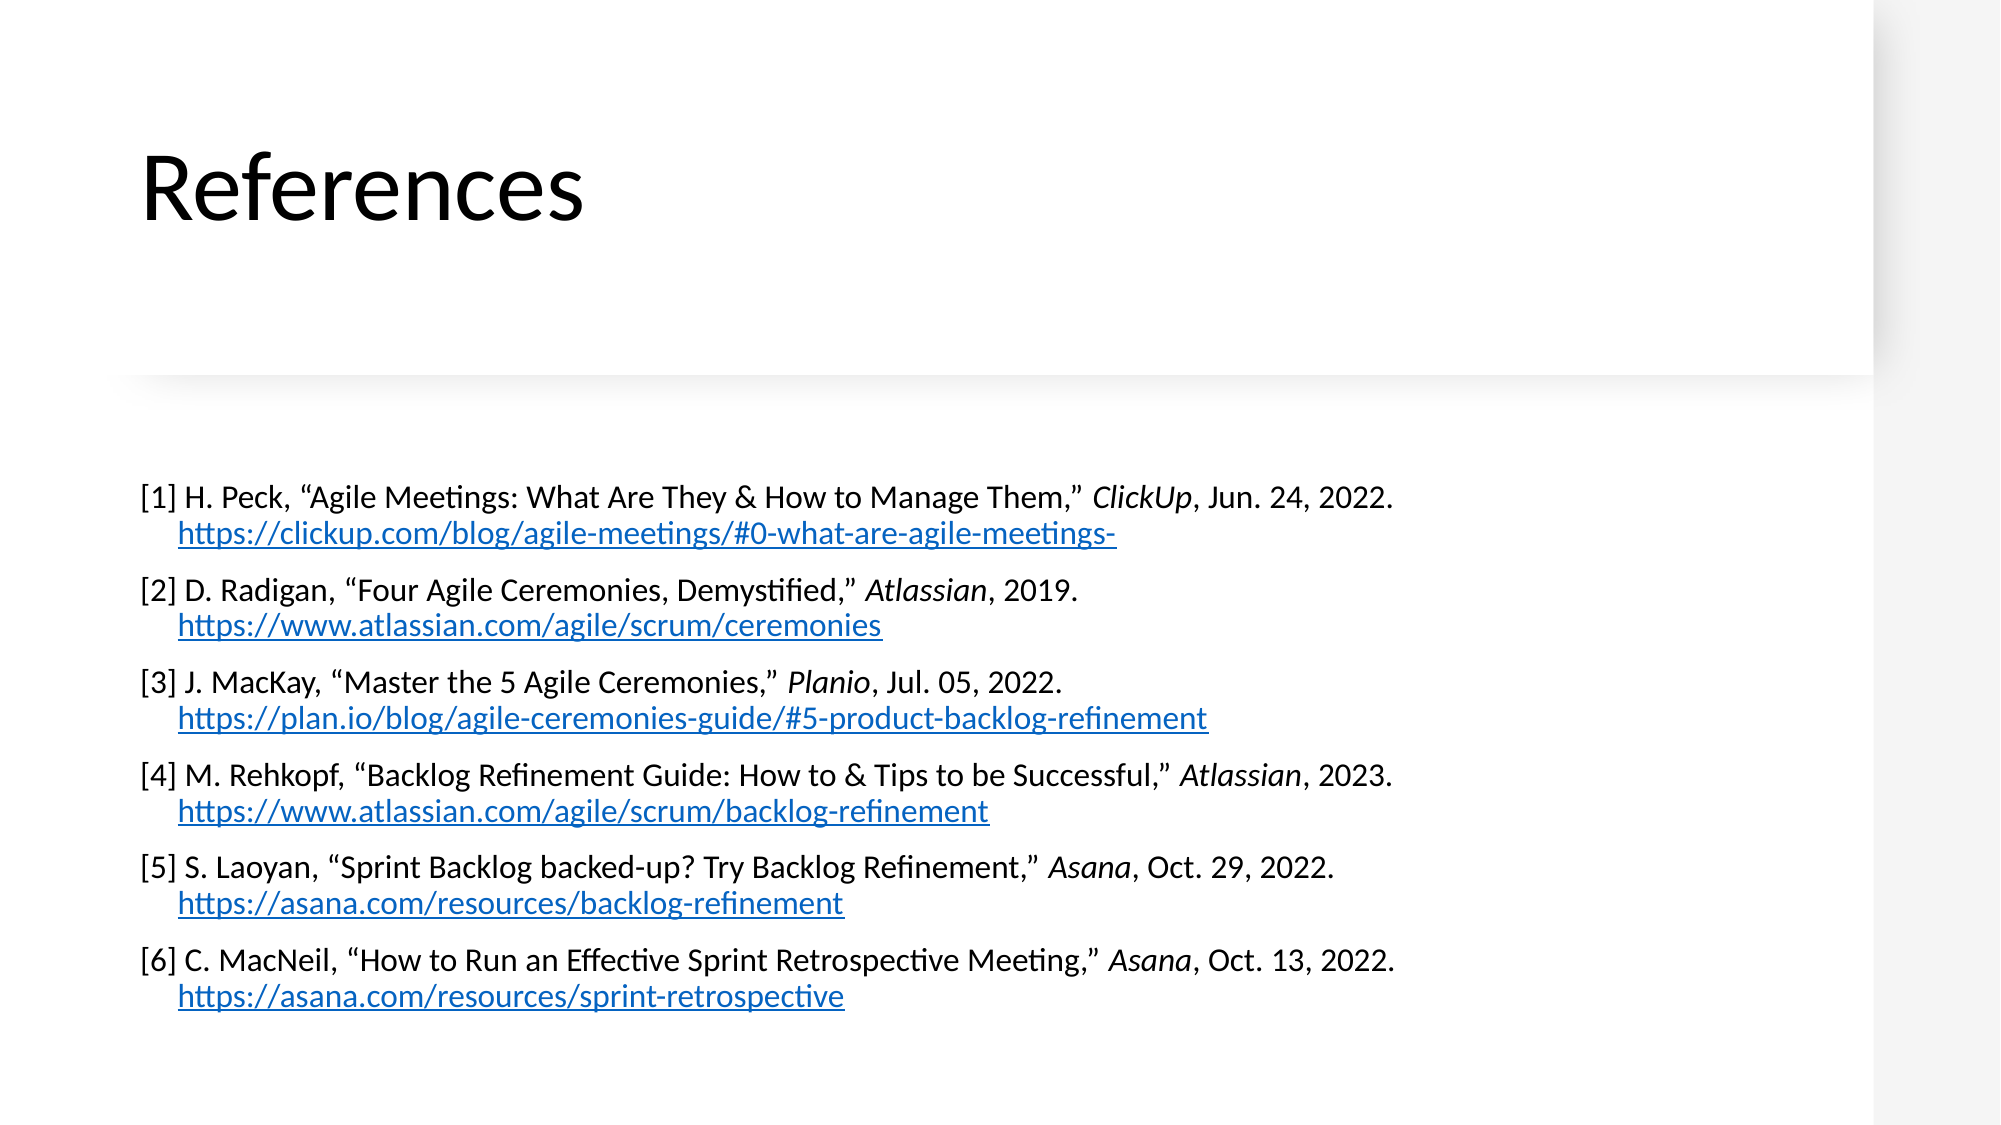

# References
[1] H. Peck, “Agile Meetings: What Are They & How to Manage Them,” ClickUp, Jun. 24, 2022. https://clickup.com/blog/agile-meetings/#0-what-are-agile-meetings-
[2] D. Radigan, “Four Agile Ceremonies, Demystified,” Atlassian, 2019. https://www.atlassian.com/agile/scrum/ceremonies
[3] J. MacKay, “Master the 5 Agile Ceremonies,” Planio, Jul. 05, 2022. https://plan.io/blog/agile-ceremonies-guide/#5-product-backlog-refinement
[4] M. Rehkopf, “Backlog Refinement Guide: How to & Tips to be Successful,” Atlassian, 2023. https://www.atlassian.com/agile/scrum/backlog-refinement
[5] S. Laoyan, “Sprint Backlog backed-up? Try Backlog Refinement,” Asana, Oct. 29, 2022. https://asana.com/resources/backlog-refinement
[6] C. MacNeil, “How to Run an Effective Sprint Retrospective Meeting,” Asana, Oct. 13, 2022. https://asana.com/resources/sprint-retrospective